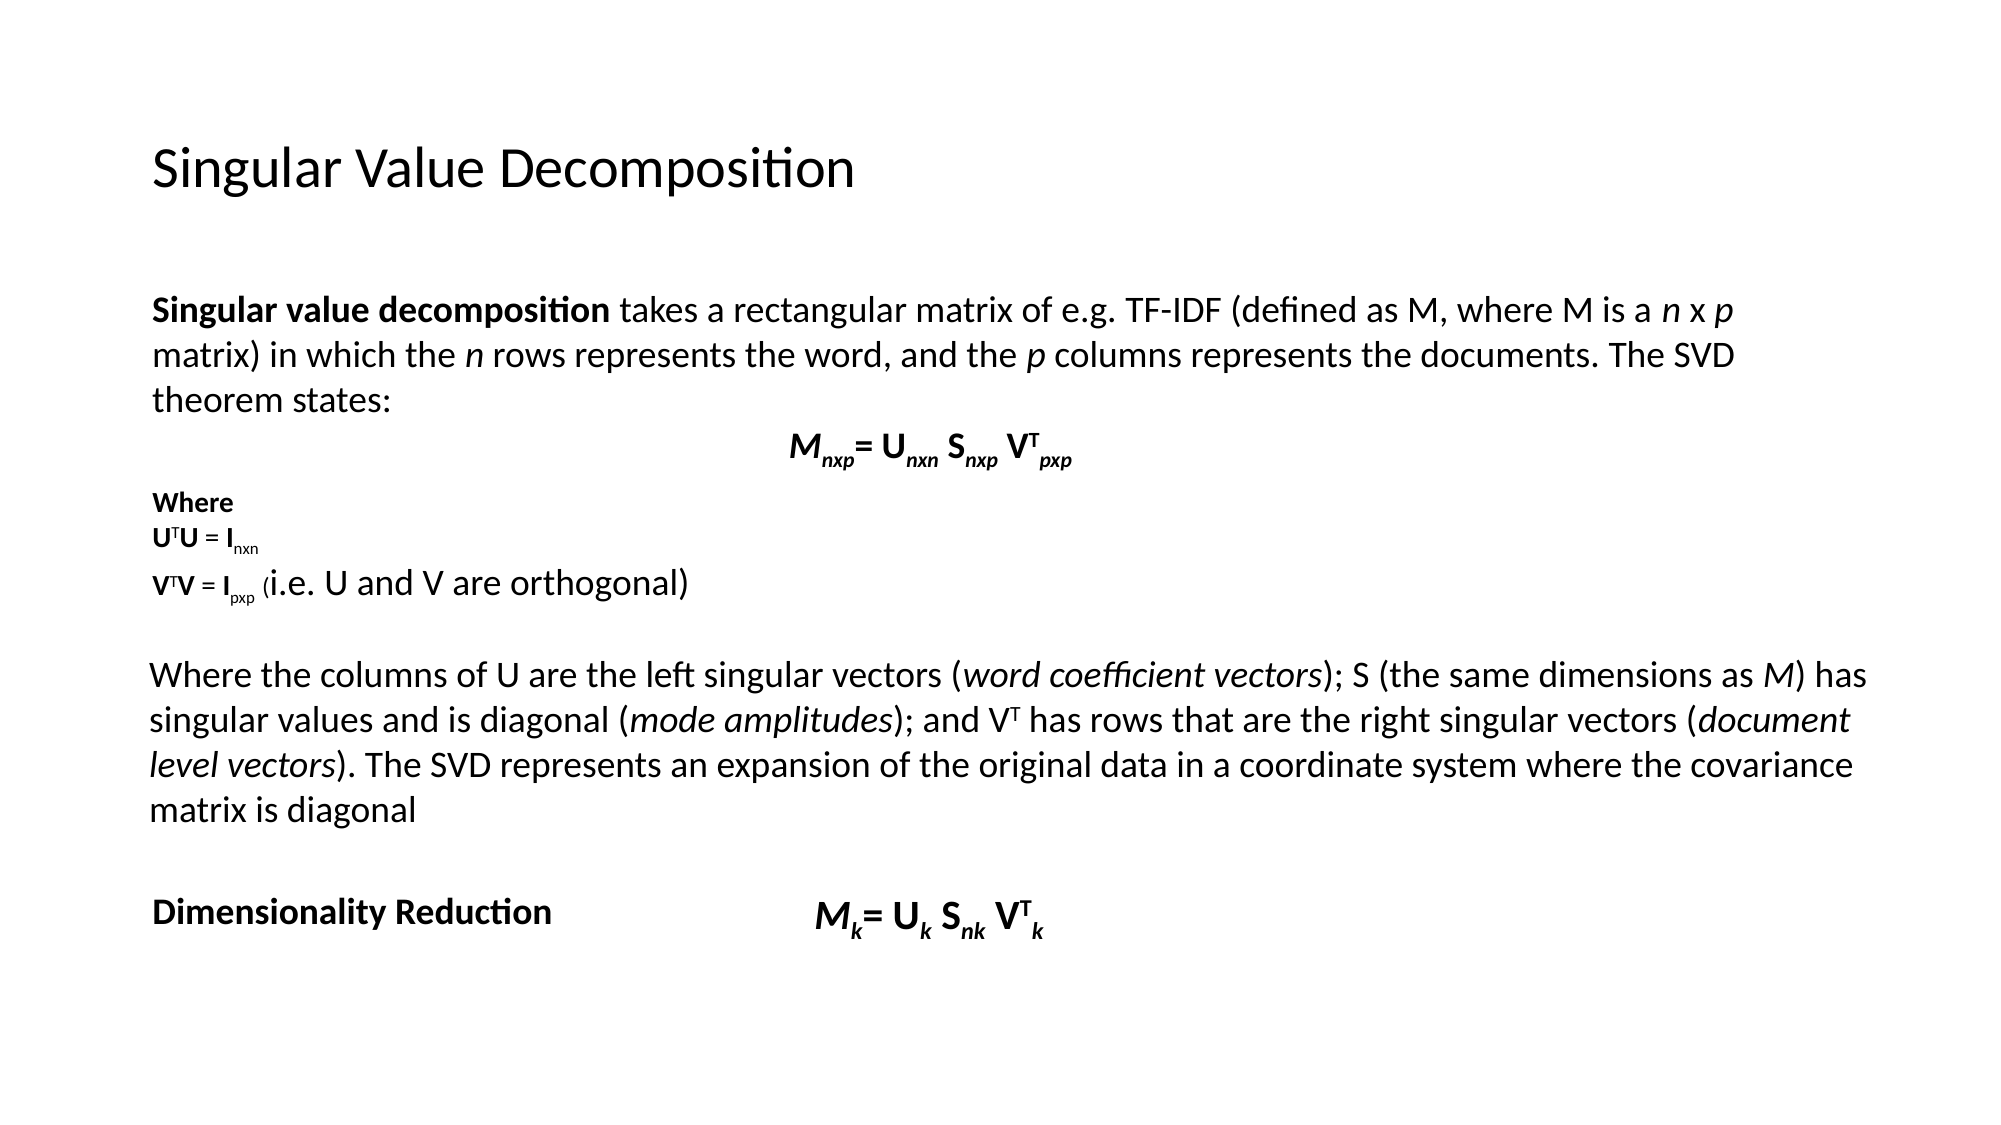

# Singular Value Decomposition
Singular value decomposition takes a rectangular matrix of e.g. TF-IDF (defined as M, where M is a n x p matrix) in which the n rows represents the word, and the p columns represents the documents. The SVD theorem states:

Mnxp= Unxn Snxp VTpxp
Where
UTU = Inxn
VTV = Ipxp  (i.e. U and V are orthogonal)
Where the columns of U are the left singular vectors (word coefficient vectors); S (the same dimensions as M) has singular values and is diagonal (mode amplitudes); and VT has rows that are the right singular vectors (document level vectors). The SVD represents an expansion of the original data in a coordinate system where the covariance matrix is diagonal
Dimensionality Reduction
Mk= Uk Snk VTk